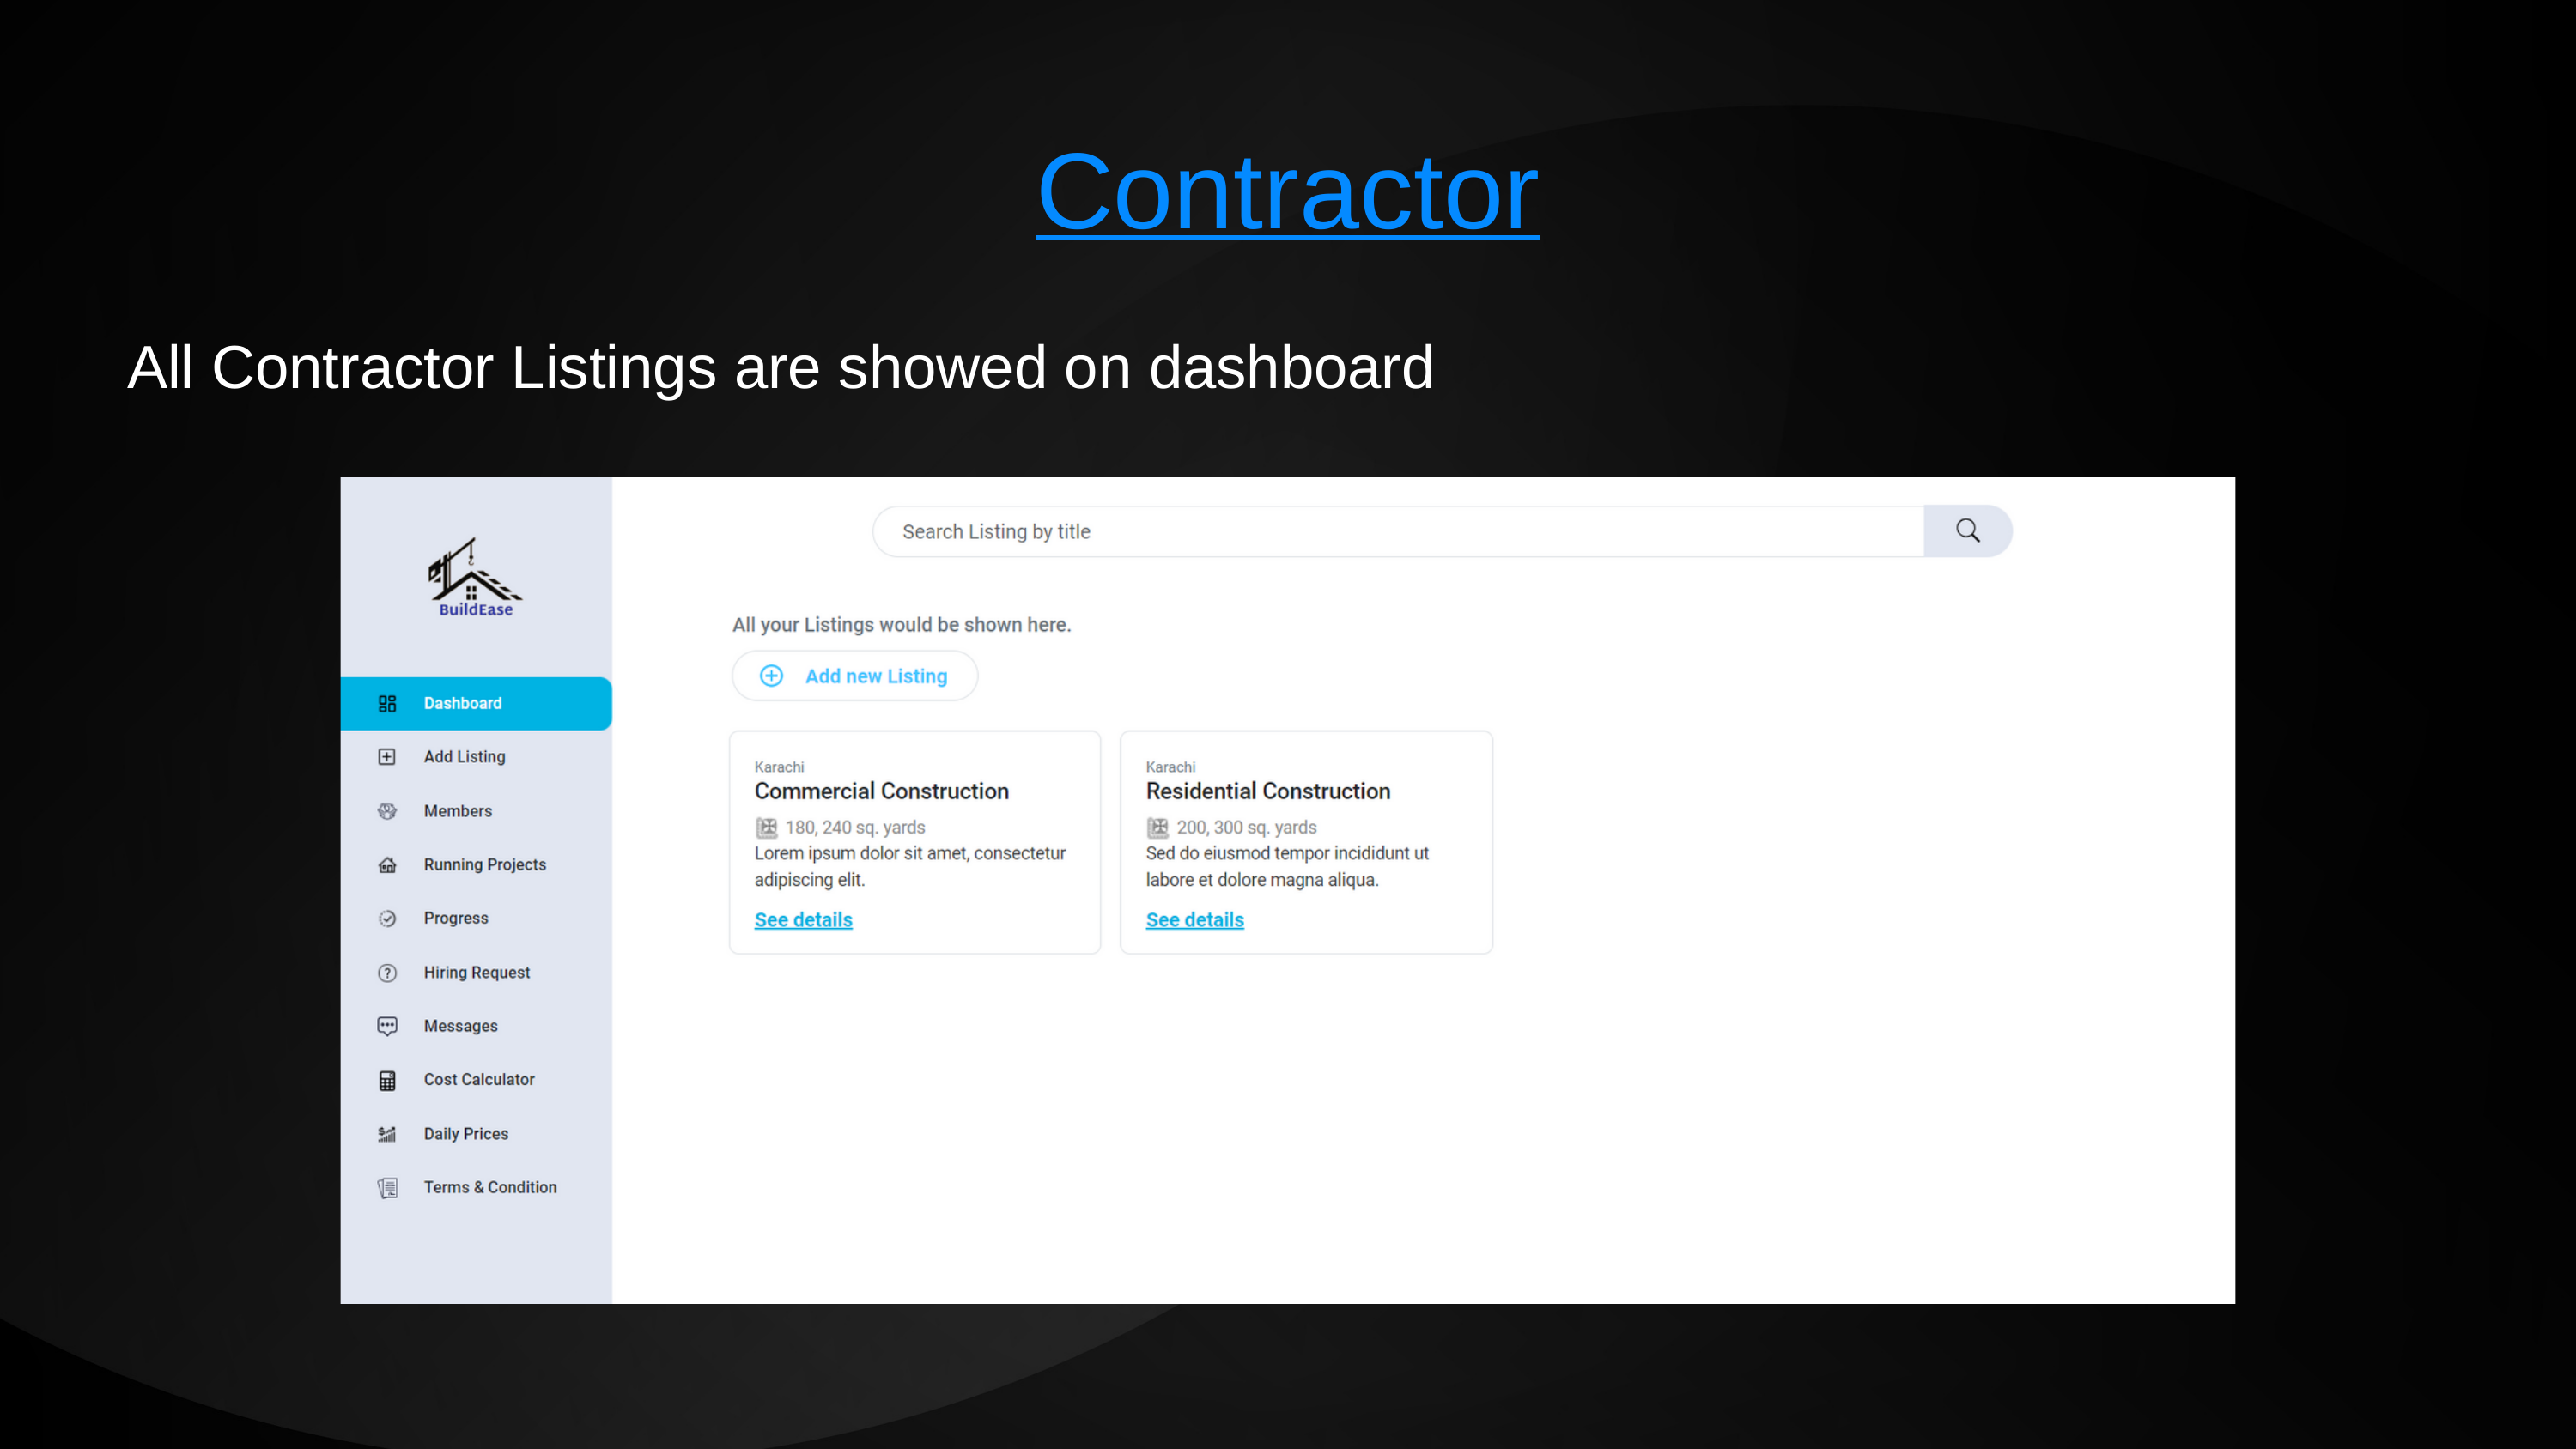

Contractor
All Contractor Listings are showed on dashboard